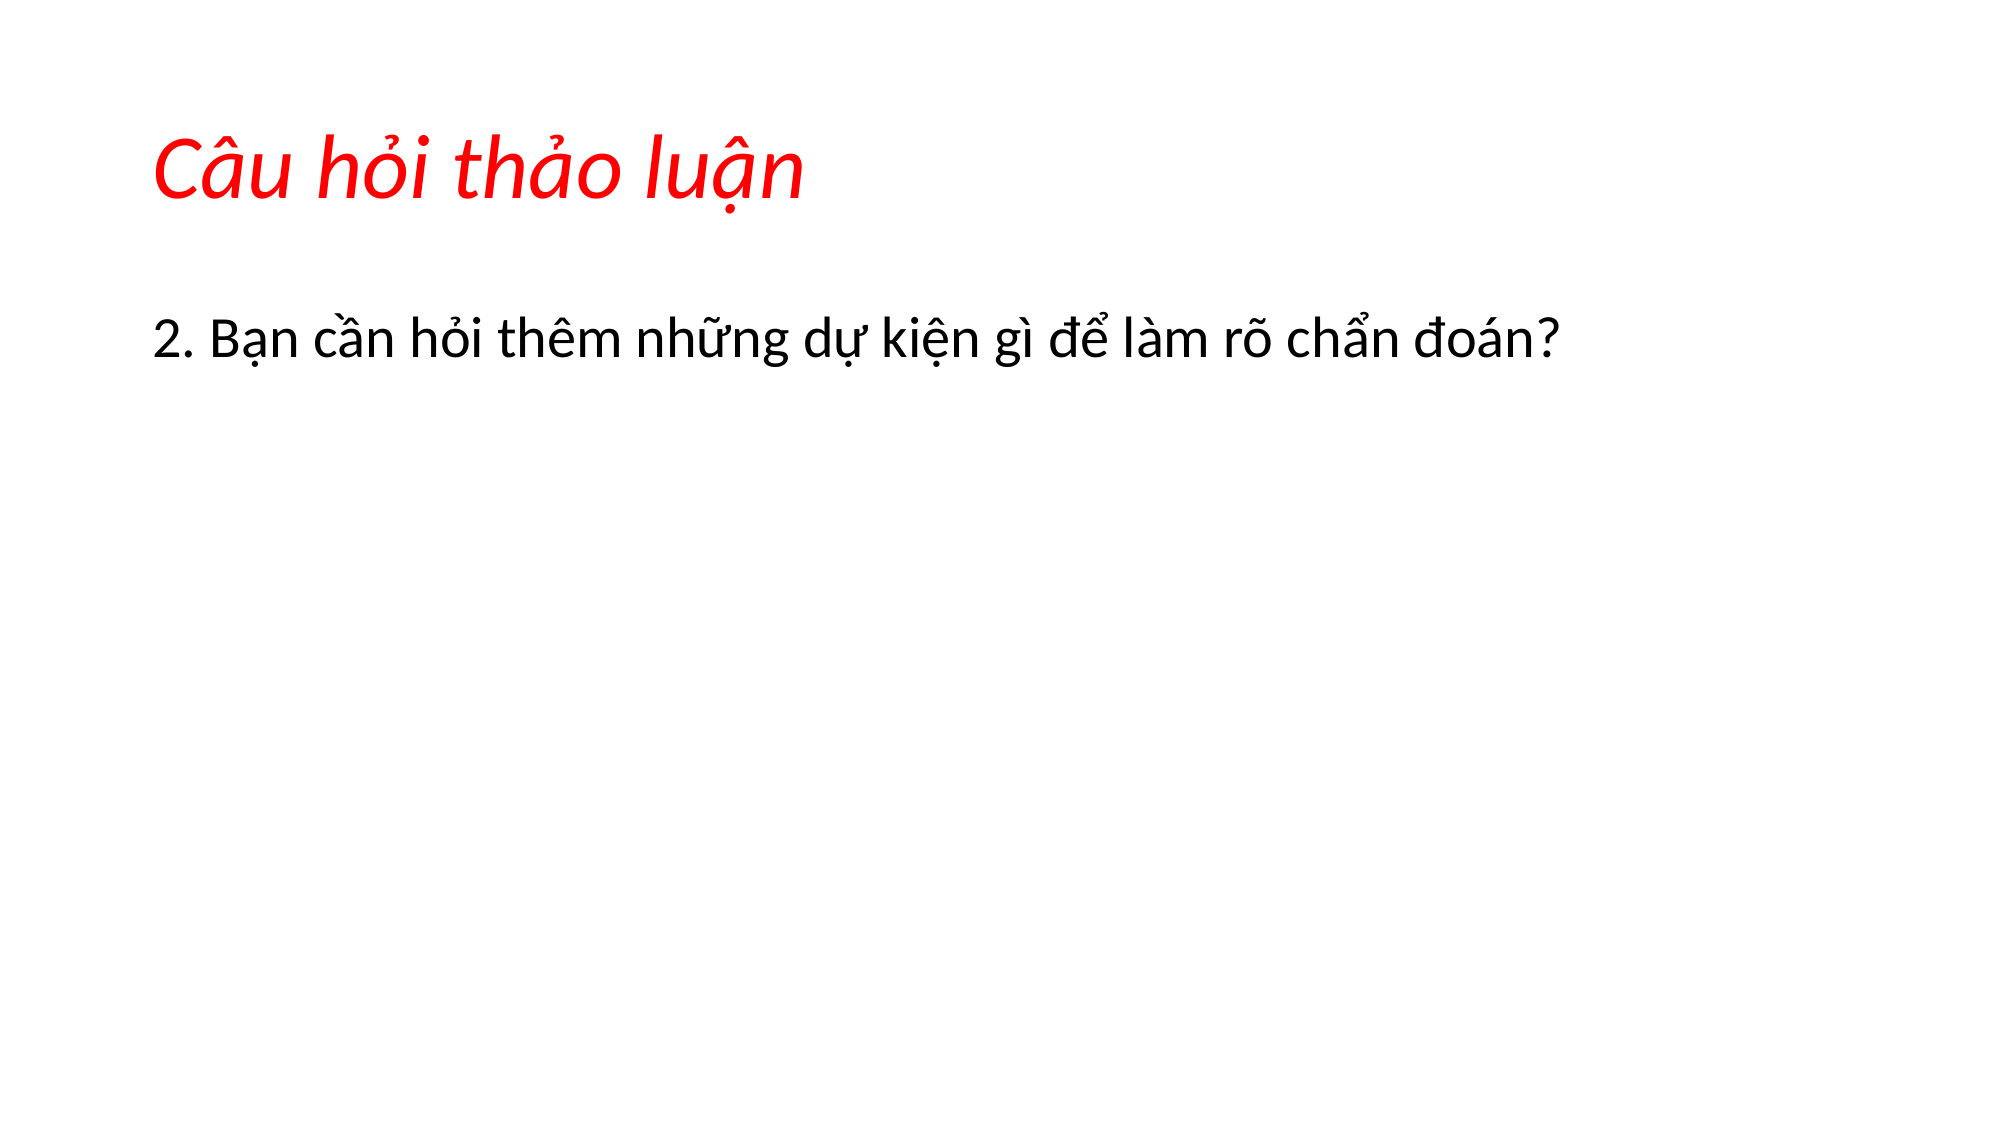

# Câu hỏi thảo luận
2. Bạn cần hỏi thêm những dự kiện gì để làm rõ chẩn đoán?